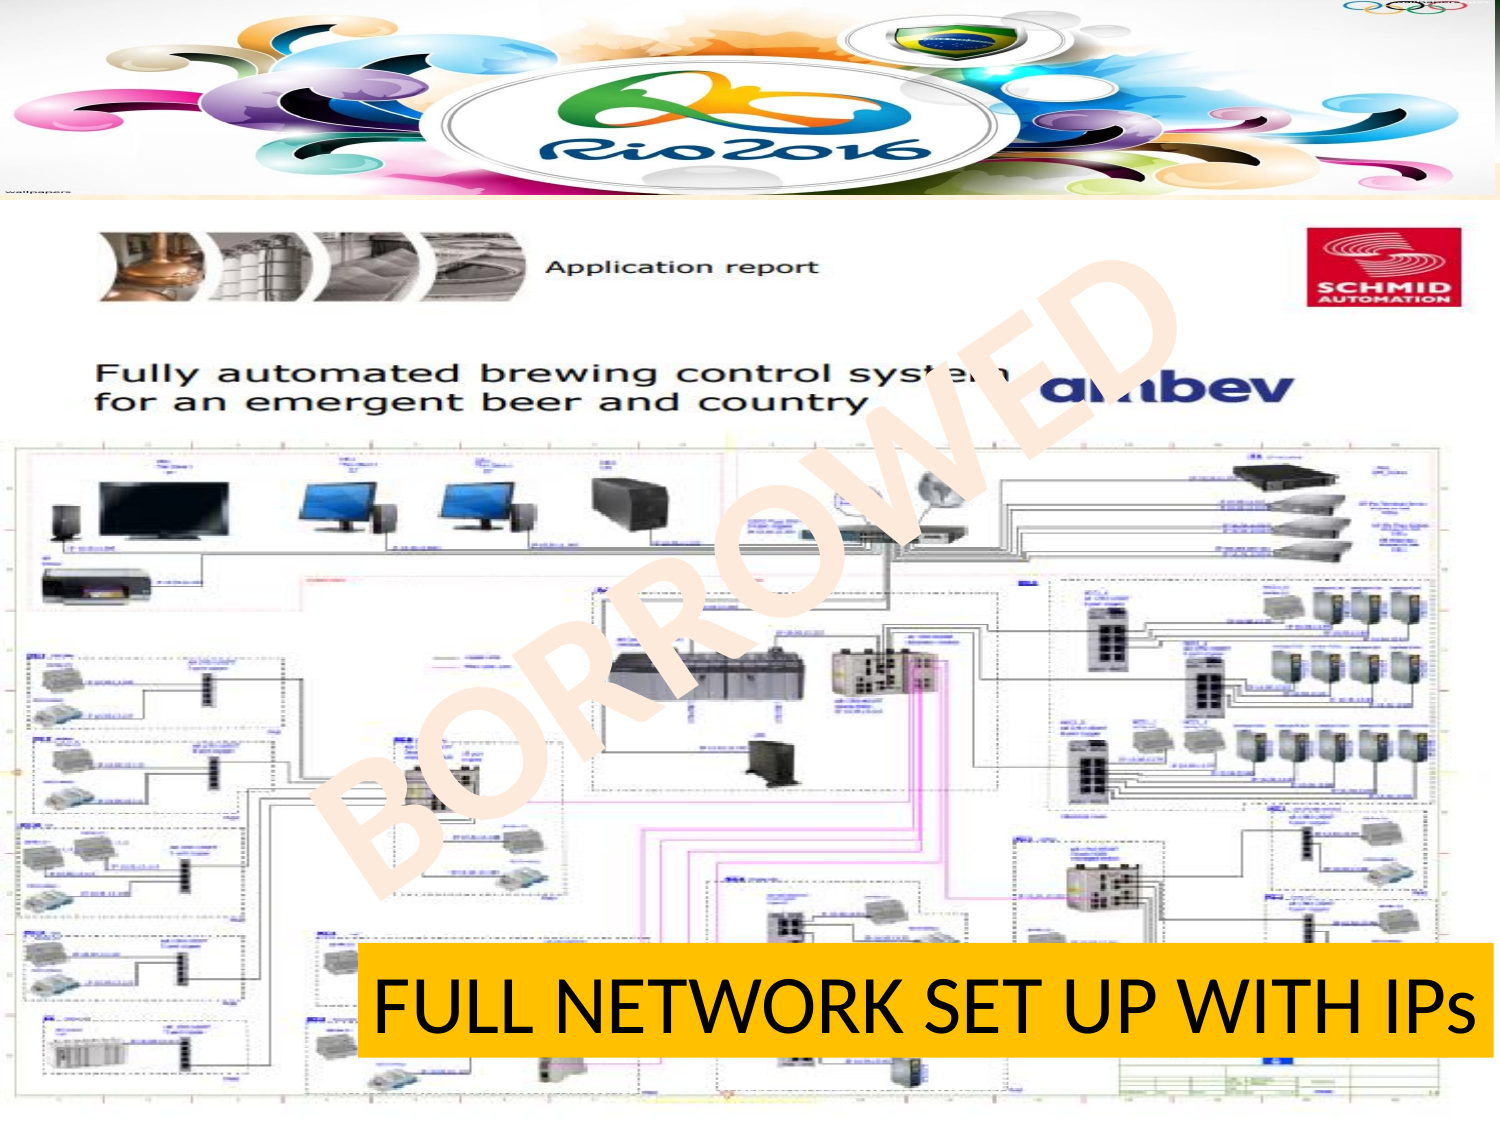

Again more info from a different view

More info on setup
BORROWED
BORROWED
BORROWED
What can YOU see here that is of interest

Where the cams point
Systems/OS used
Numbers
Free Laptop and are allowed
Dress Code
Site layout
………….
System info
Types of hardware
System info
Types of hardware
FULL NETWORK SET UP WITH IPs
International Security and Defense Systems (ISDS), BriefCam, the EROS-B satellite and  SayVU are cyber security contractors for the game.
Google: rio olympics scada ext:pdf